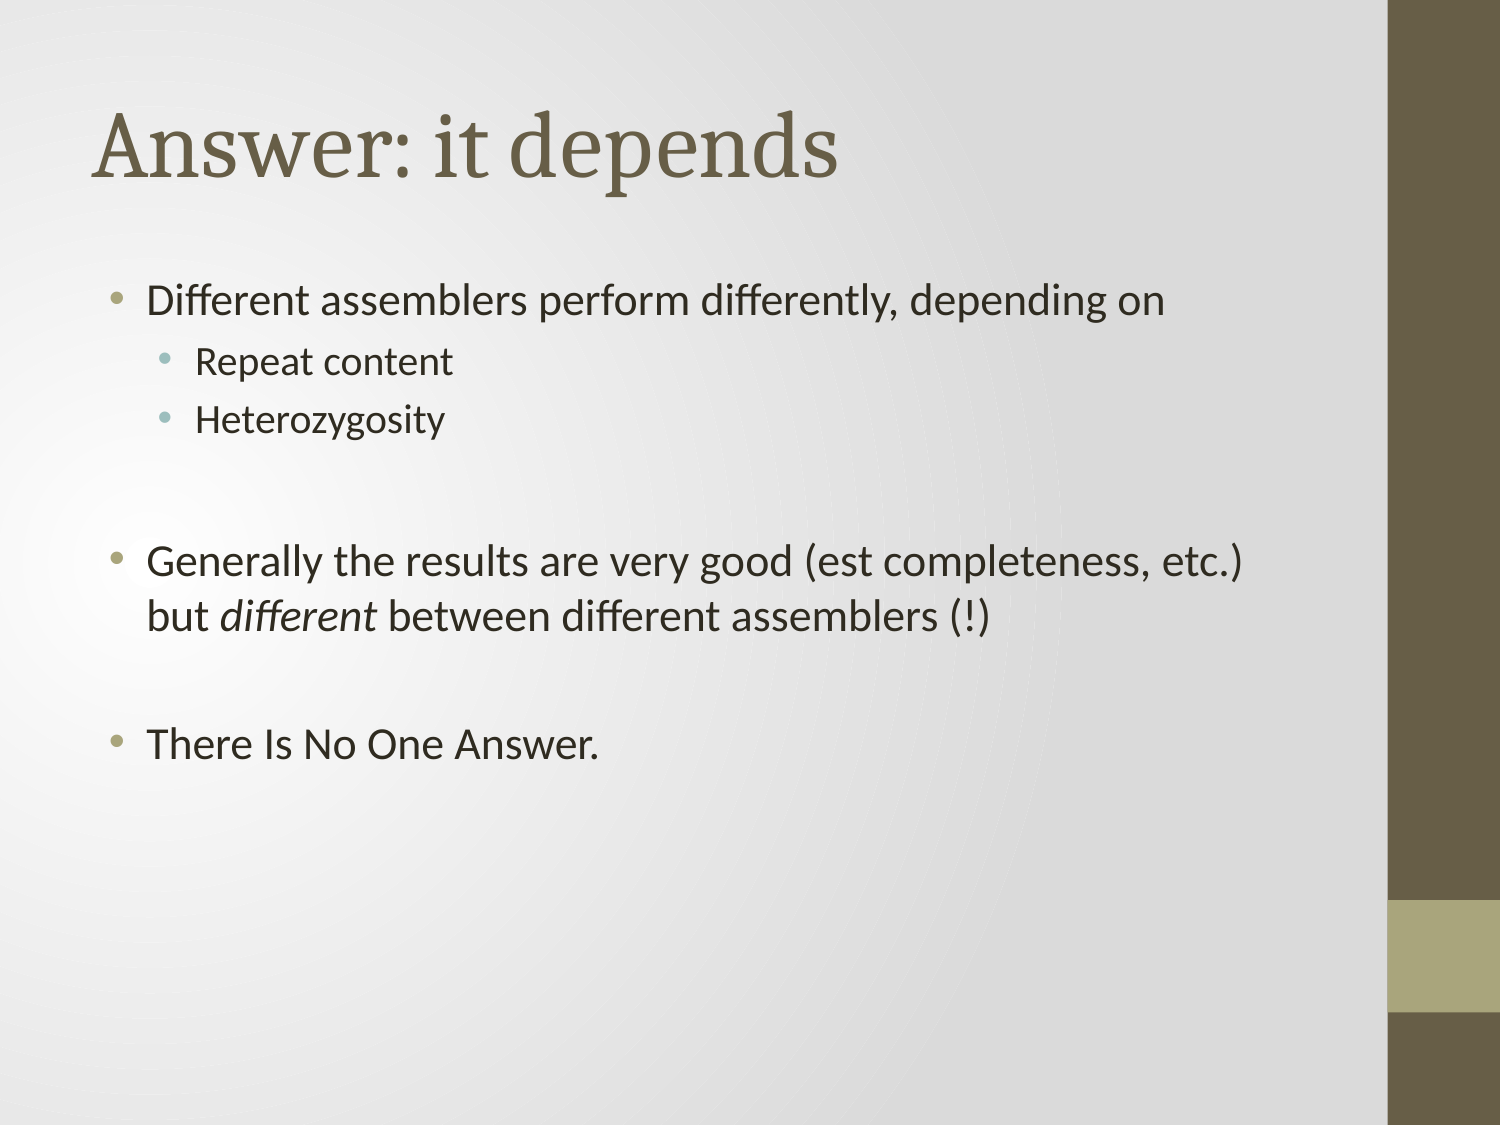

# Answer: it depends
Different assemblers perform differently, depending on
Repeat content
Heterozygosity

Generally the results are very good (est completeness, etc.) but different between different assemblers (!)

There Is No One Answer.